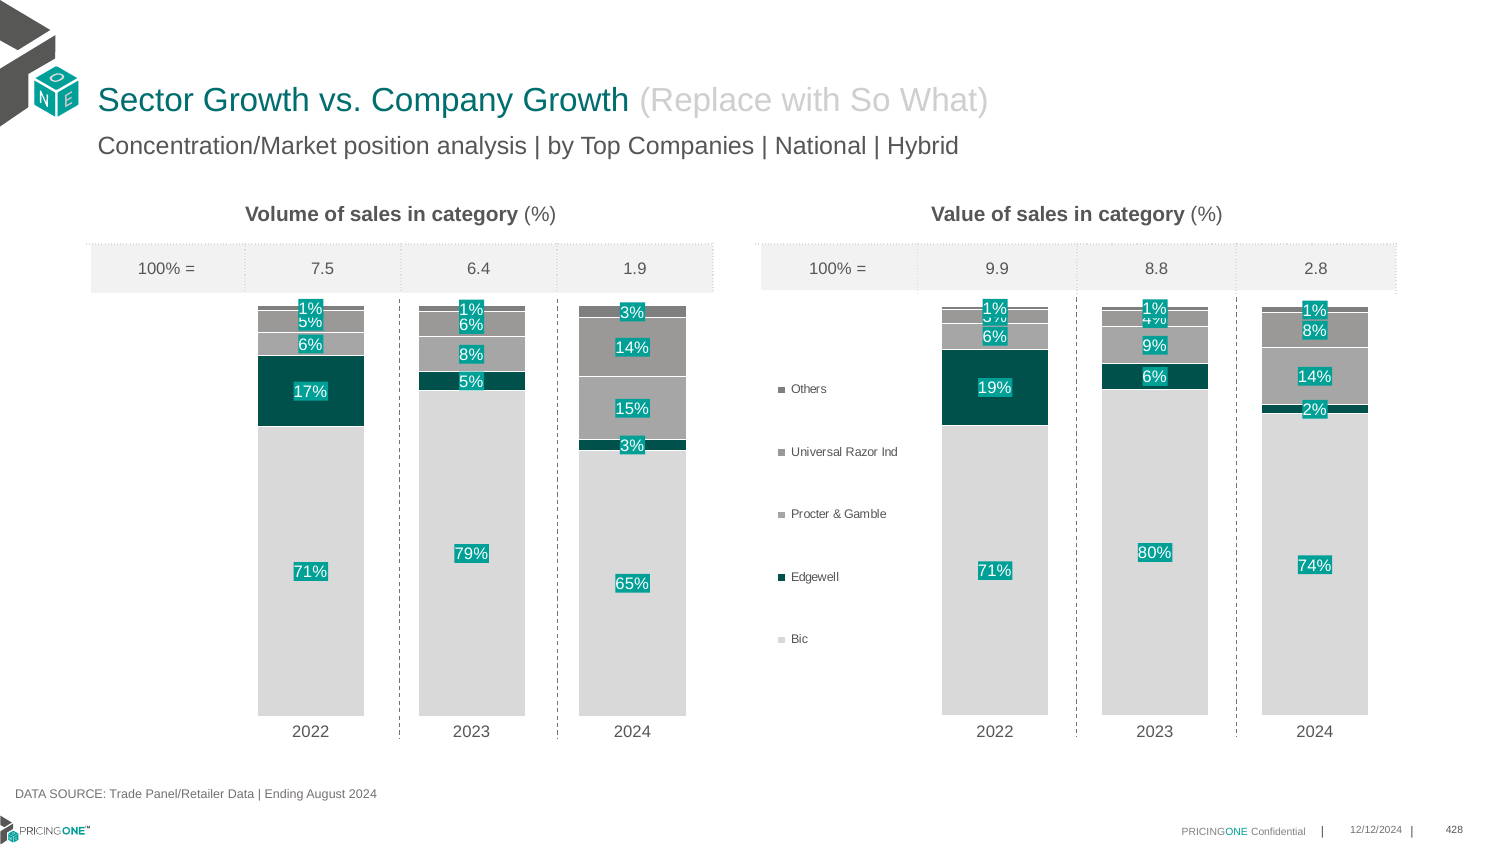

# Sector Growth vs. Company Growth (Replace with So What)
Concentration/Market position analysis | by Top Companies | National | Hybrid
| Volume of sales in category (%) |  |  |  |
| --- | --- | --- | --- |
| 100% = | 7.5 | 6.4 | 1.9 |
| Value of sales in category (%) |  |  |  |
| --- | --- | --- | --- |
| 100% = | 9.9 | 8.8 | 2.8 |

### Chart

| Category | Bic | Edgewell | Procter & Gamble | Universal Razor Ind | Others |
|---|---|---|---|---|---|
| 2022 | 0.7065341046432196 | 0.1718991490495155 | 0.05803184204404887 | 0.05253226167380245 | 0.011002642589413546 |
| 2023 | 0.7938882716465034 | 0.0467932075904603 | 0.0838388174384067 | 0.06086306072418119 | 0.014616642600448405 |
| 2024 | 0.6488980641733058 | 0.025176085290149027 | 0.1537091069399754 | 0.14323960508899747 | 0.028977138507572376 |

### Chart

| Category | Bic | Edgewell | Procter & Gamble | Universal Razor Ind | Others |
|---|---|---|---|---|---|
| 2022 | 0.710241654475074 | 0.18582076647893986 | 0.06393583068429282 | 0.0339250810863302 | 0.00607666727536303 |
| 2023 | 0.7989174330158545 | 0.06216191147299485 | 0.09069455484896662 | 0.03988624181385919 | 0.00833985884832485 |
| 2024 | 0.7387279935908105 | 0.02209396304255559 | 0.13984620913903198 | 0.08473799399014803 | 0.014593840237453824 |
DATA SOURCE: Trade Panel/Retailer Data | Ending August 2024

12/12/2024
428